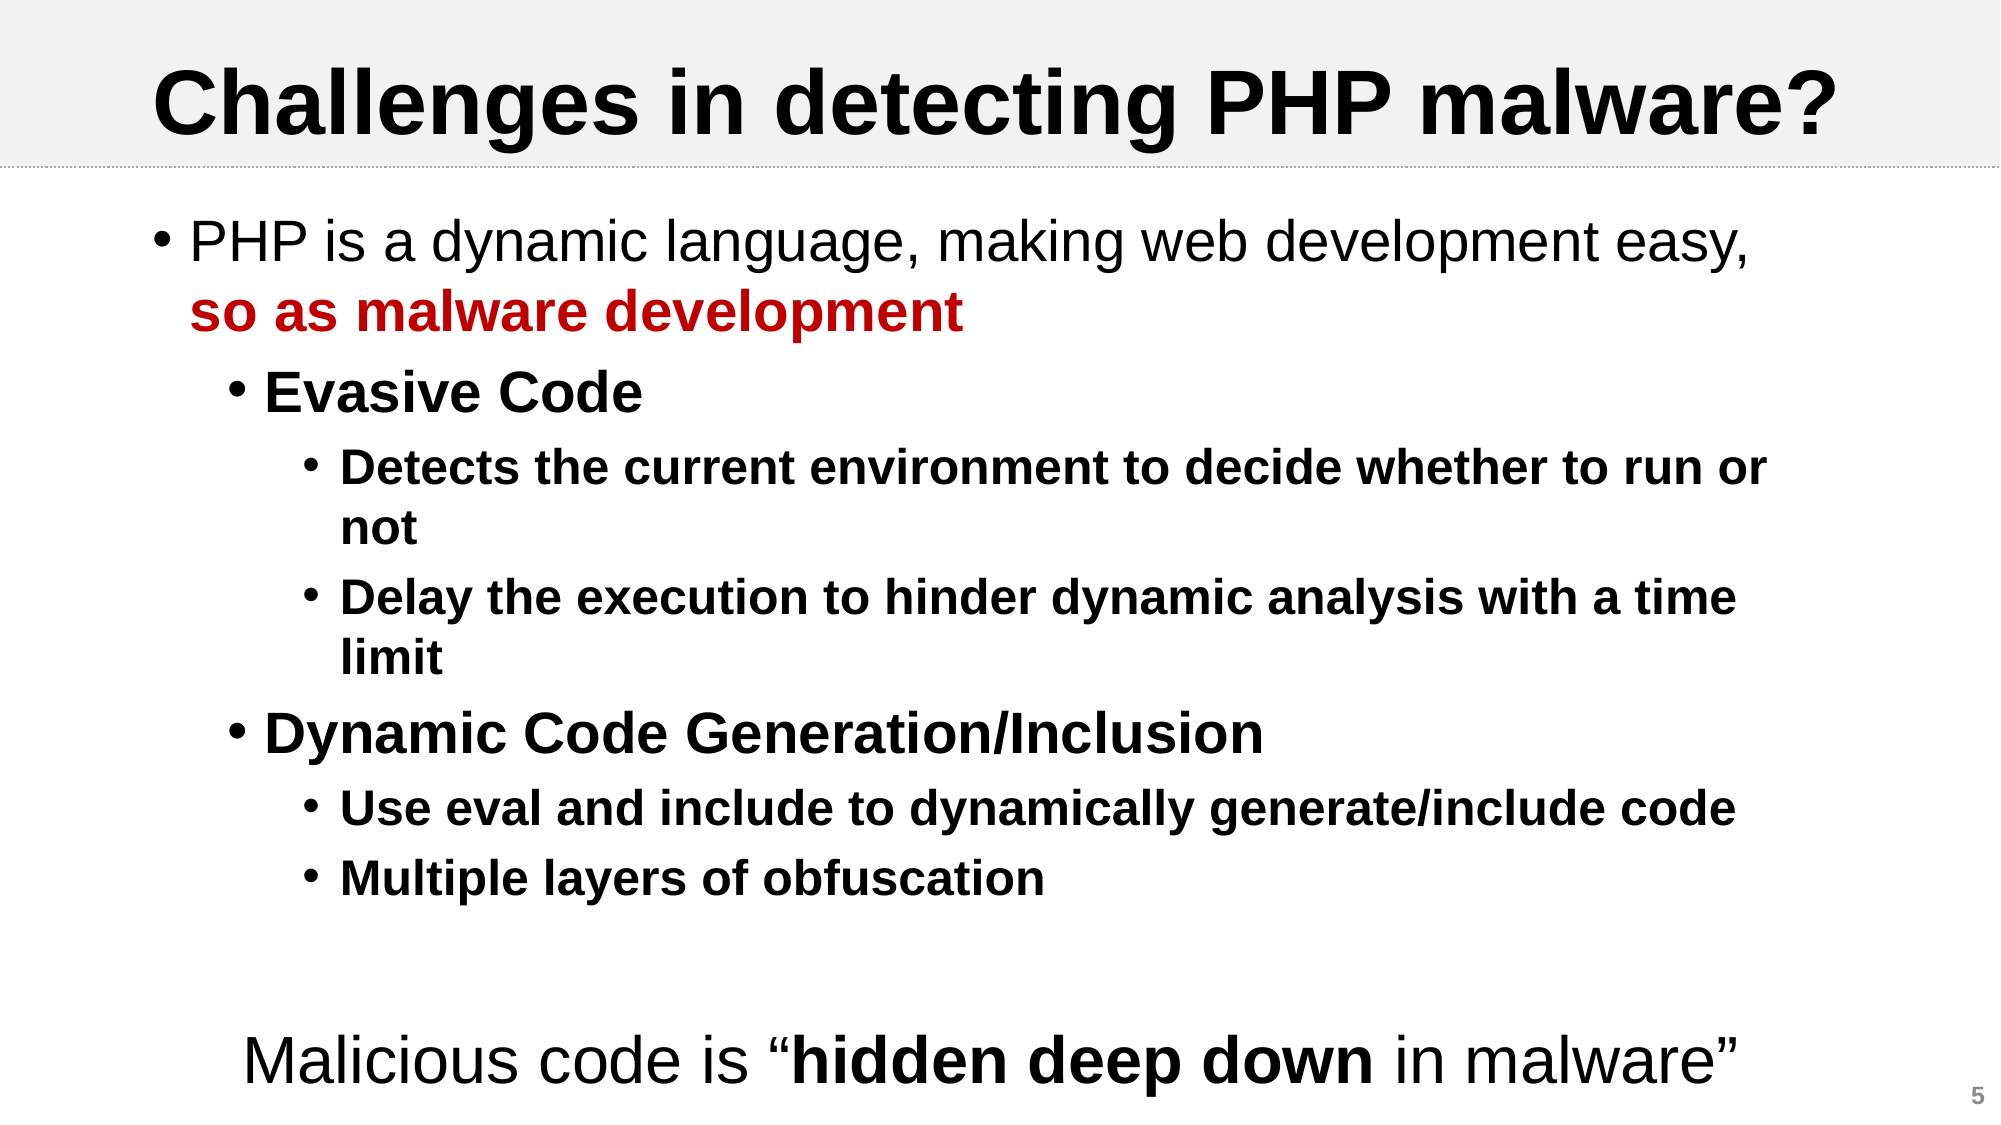

# Challenges in detecting PHP malware?
PHP is a dynamic language, making web development easy,
so as malware development
Evasive Code
Detects the current environment to decide whether to run or not
Delay the execution to hinder dynamic analysis with a time limit
Dynamic Code Generation/Inclusion
Use eval and include to dynamically generate/include code
Multiple layers of obfuscation

Malicious code is “hidden deep down in malware”

5